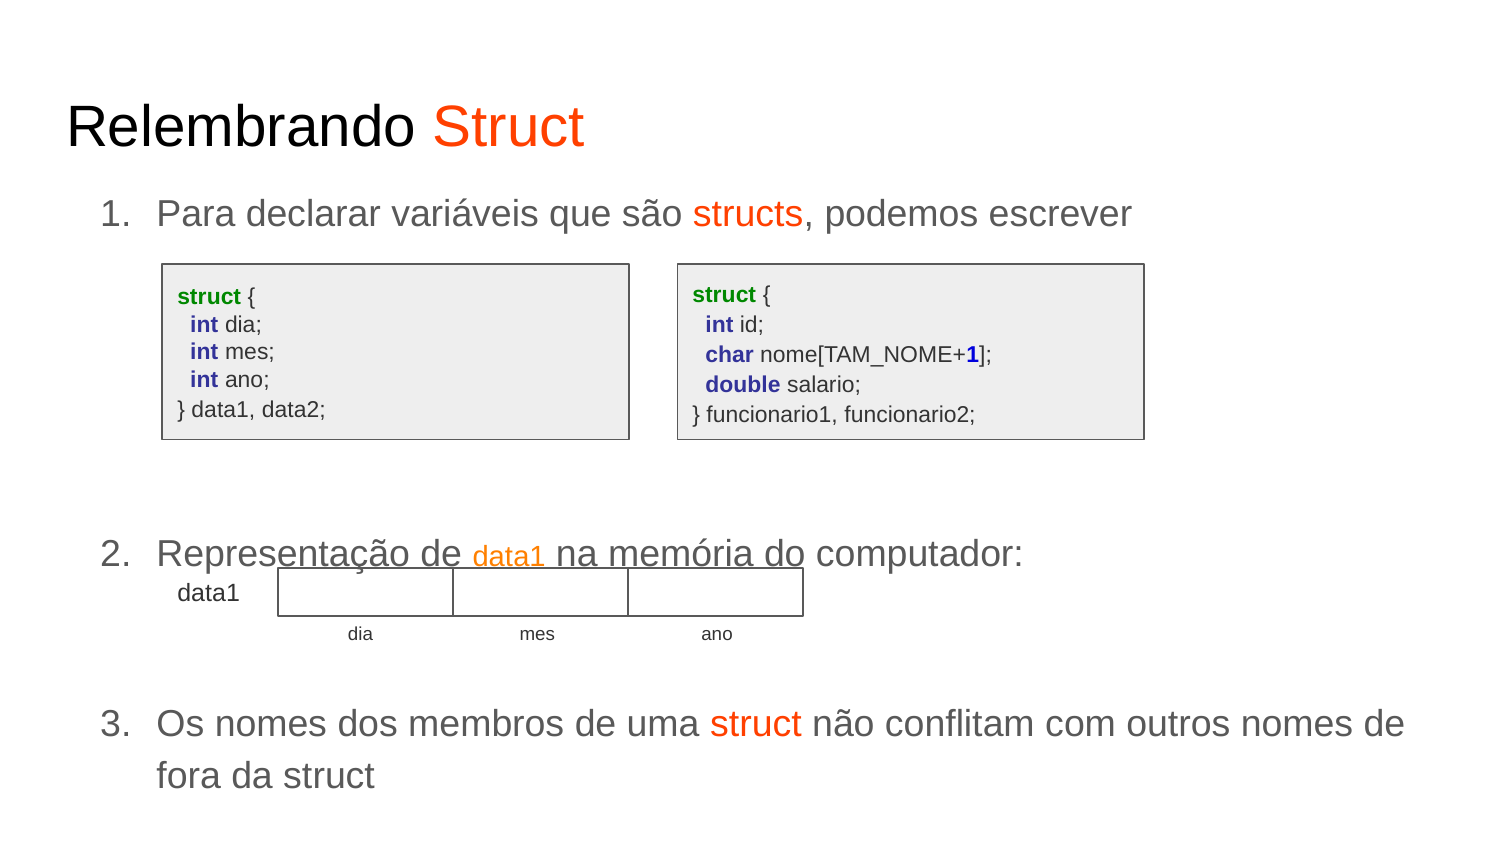

Relembrando Struct
Para declarar variáveis que são structs, podemos escrever

Representação de data1 na memória do computador:

Os nomes dos membros de uma struct não conflitam com outros nomes de fora da struct
struct {
  int dia;
  int mes;
  int ano;
} data1, data2;
struct {
  int id;
  char nome[TAM_NOME+1];
  double salario;
} funcionario1, funcionario2;
data1

mes

dia
ano